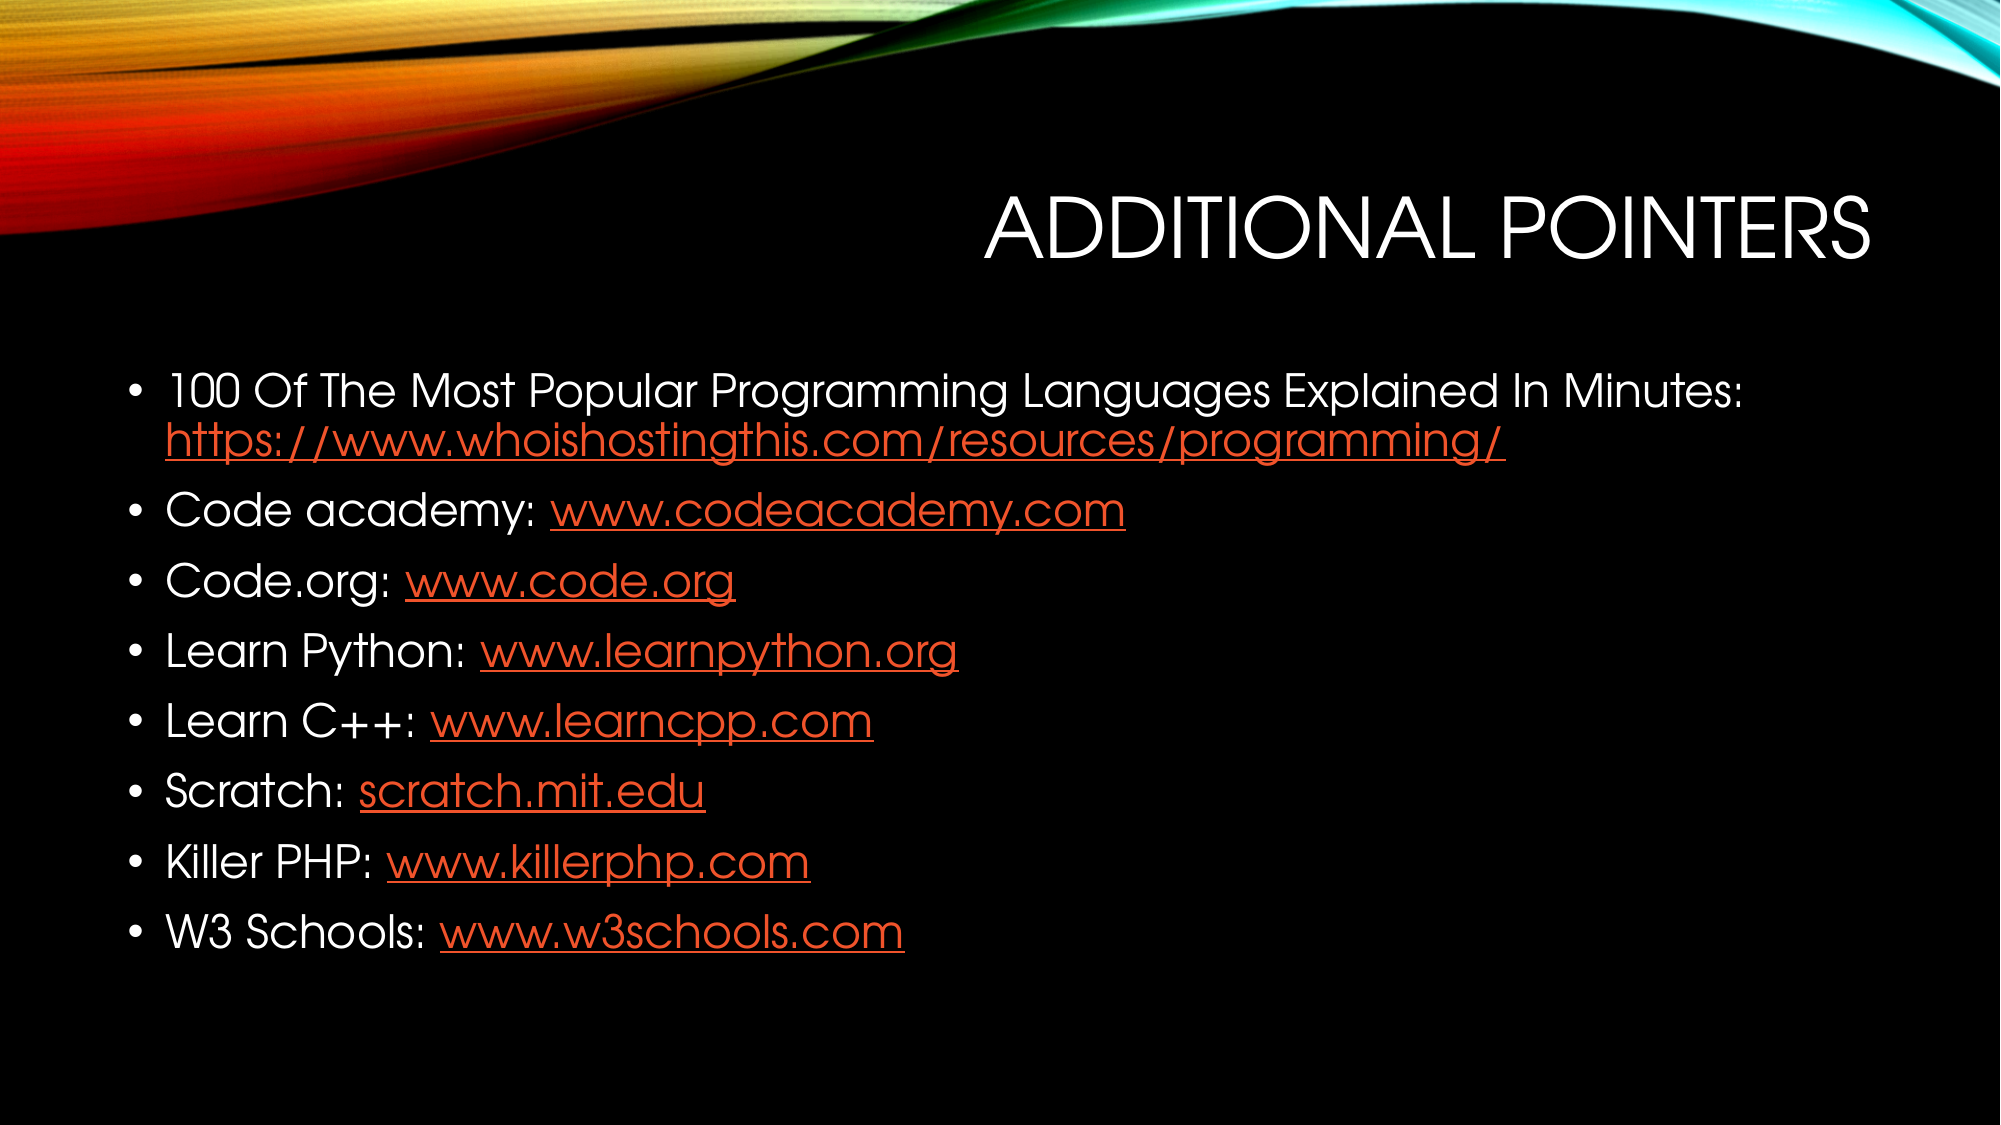

# Additional pointers
100 Of The Most Popular Programming Languages Explained In Minutes: https://www.whoishostingthis.com/resources/programming/
Code academy: www.codeacademy.com
Code.org: www.code.org
Learn Python: www.learnpython.org
Learn C++: www.learncpp.com
Scratch: scratch.mit.edu
Killer PHP: www.killerphp.com
W3 Schools: www.w3schools.com